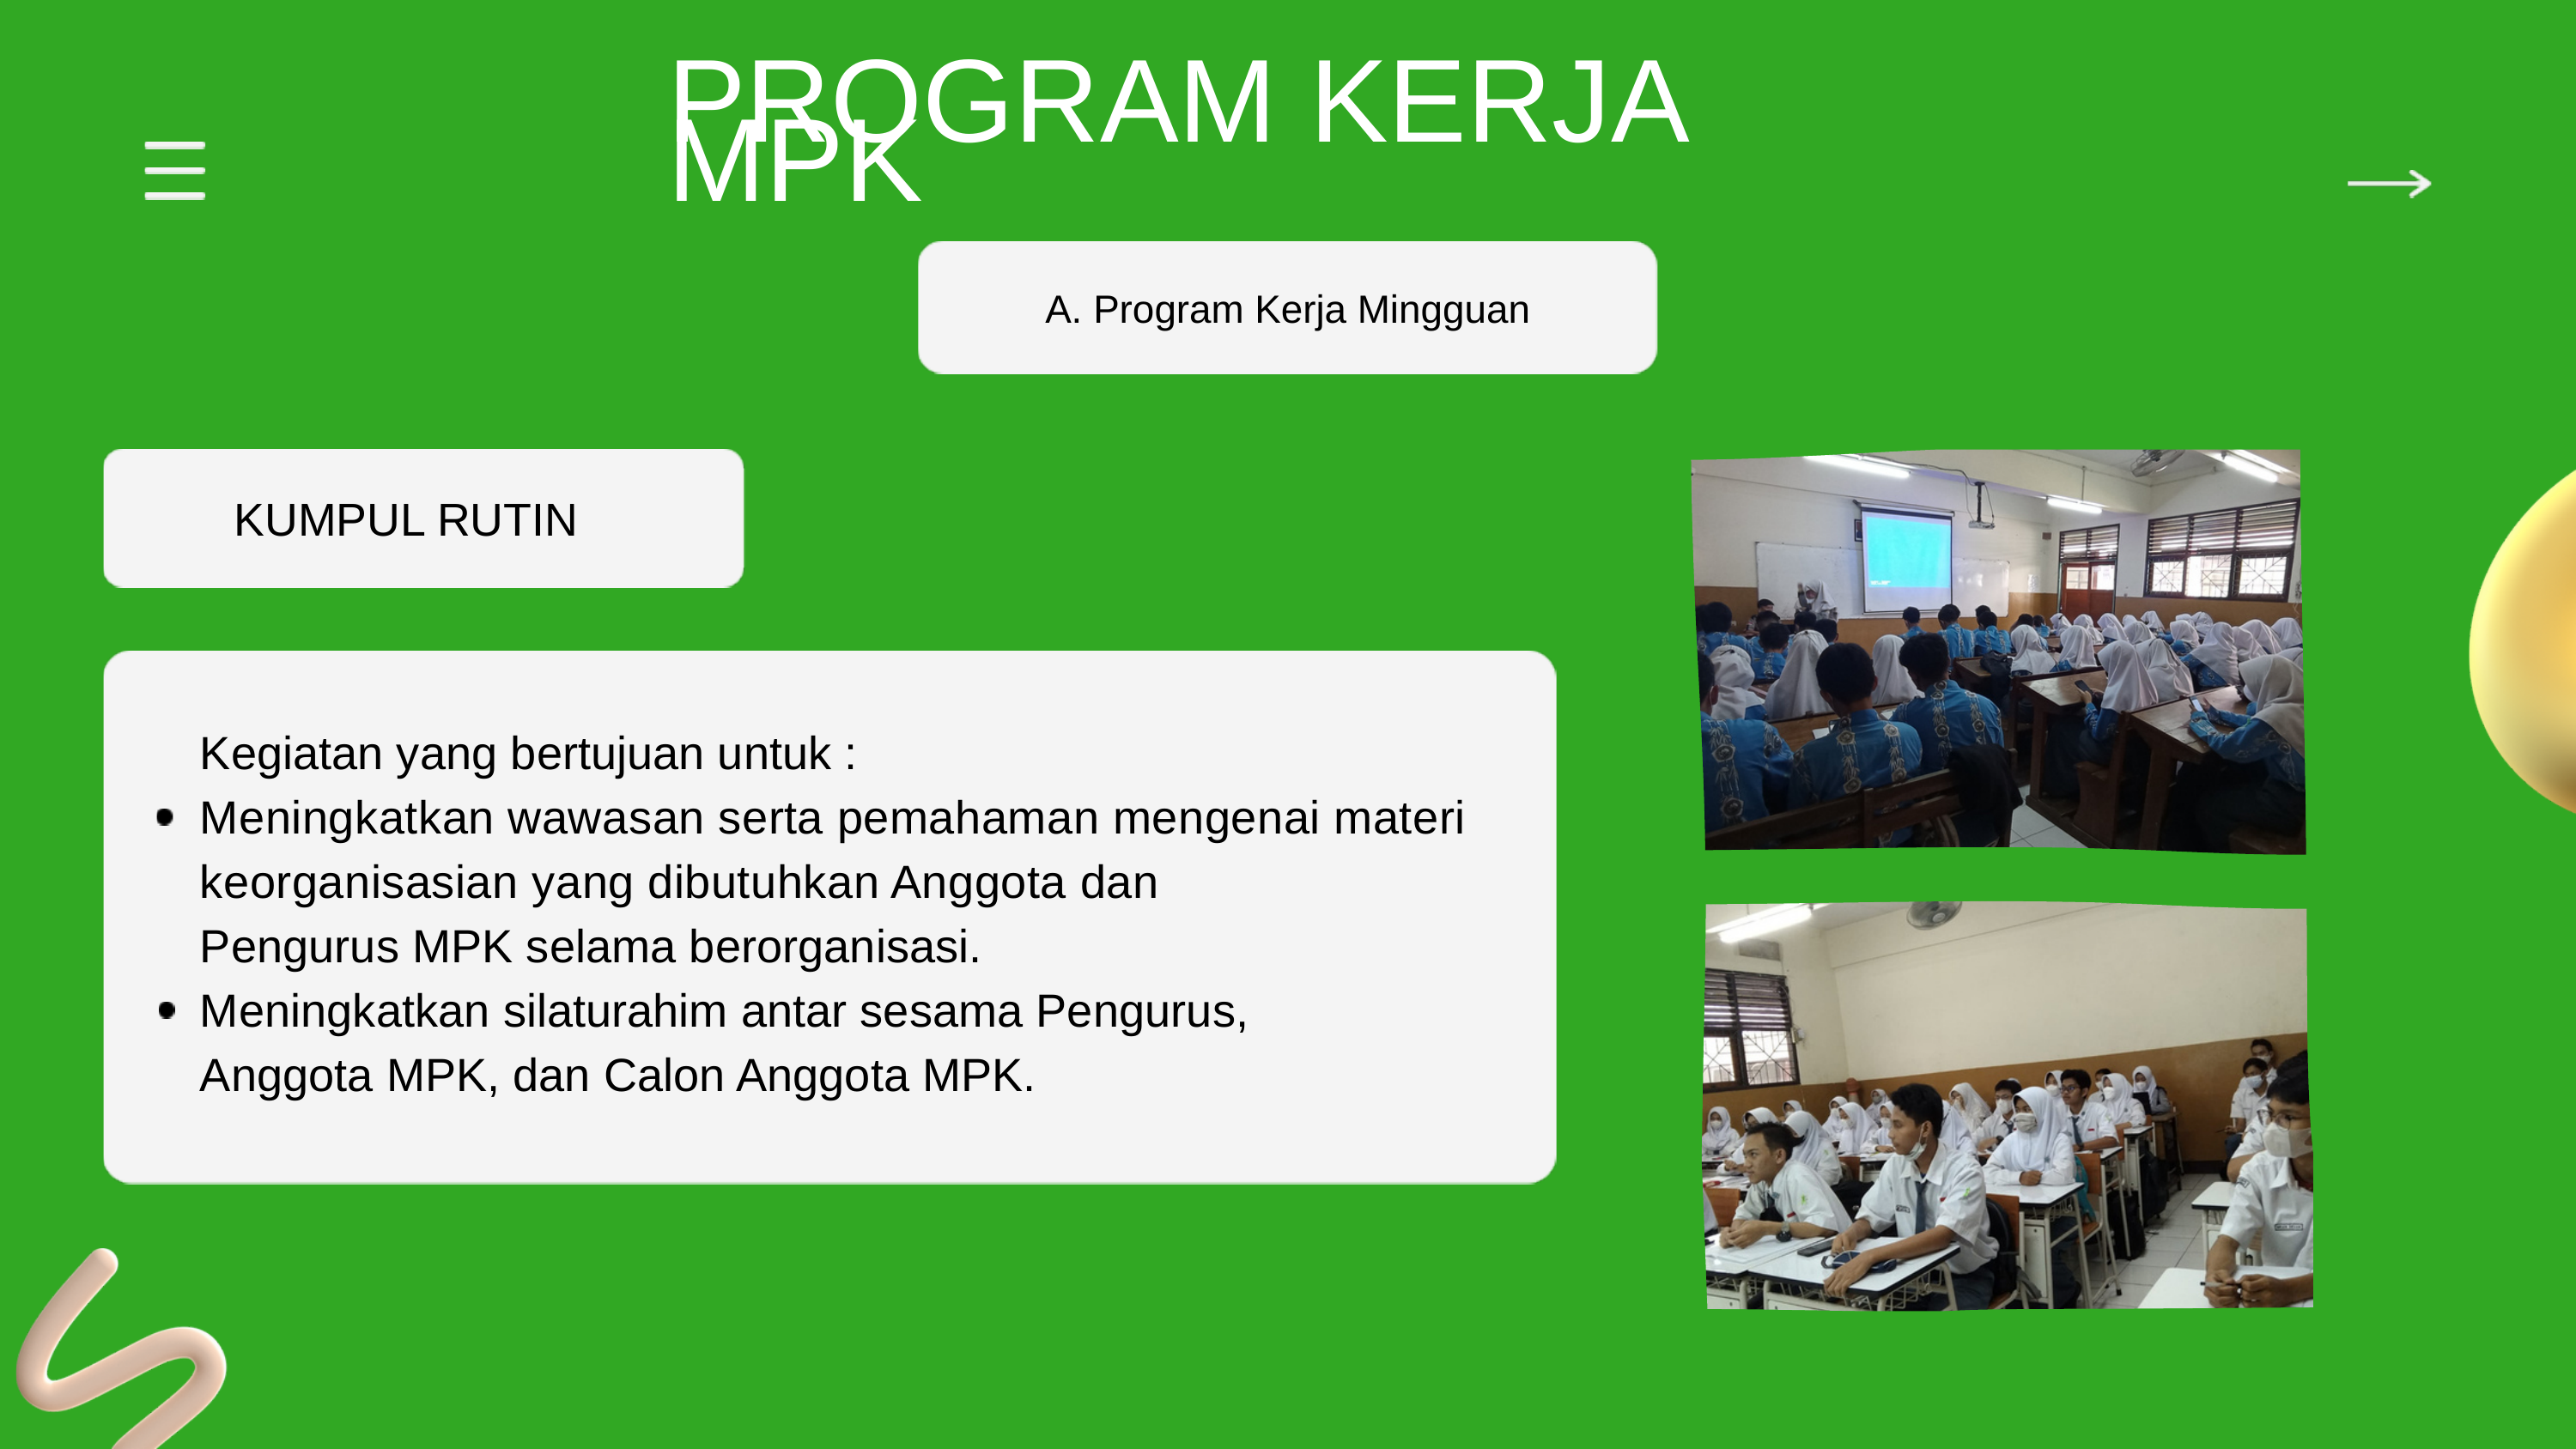

PROGRAM KERJA MPK

A. Program Kerja Mingguan

KUMPUL RUTIN

Kegiatan yang bertujuan untuk :
Meningkatkan wawasan serta pemahaman mengenai materi keorganisasian yang dibutuhkan Anggota dan
Pengurus MPK selama berorganisasi.
Meningkatkan silaturahim antar sesama Pengurus,
Anggota MPK, dan Calon Anggota MPK.